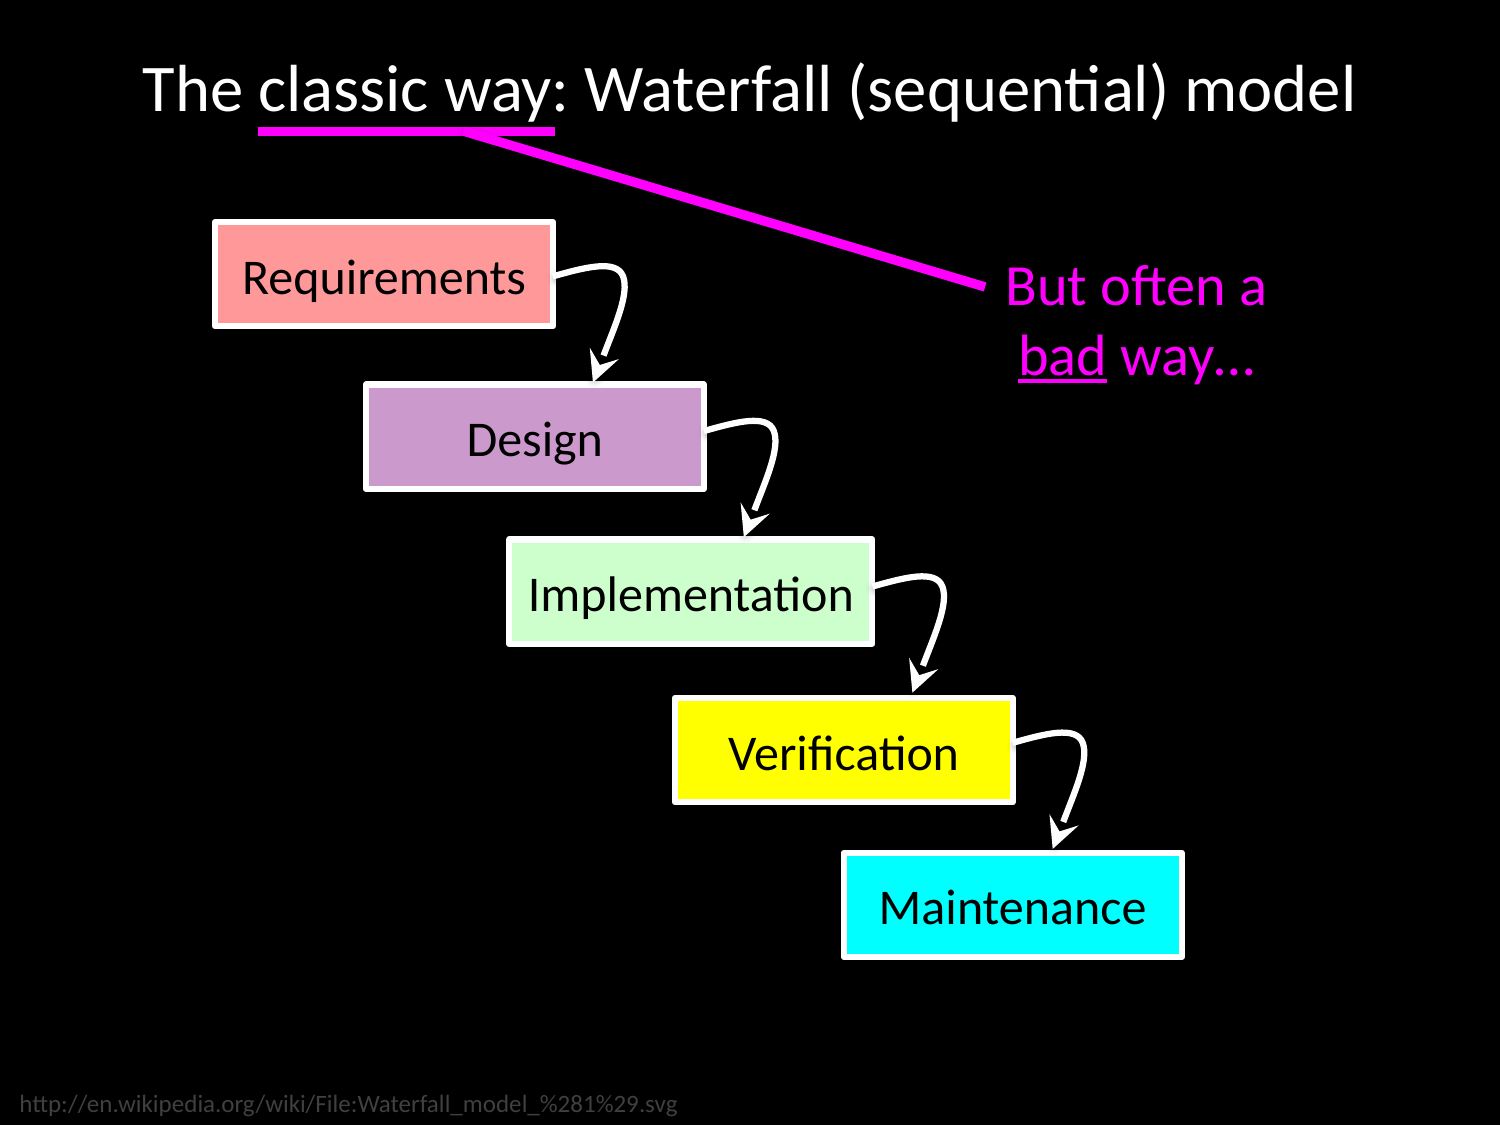

The classic way: Waterfall (sequential) model
But often a bad way…
Requirements

Design

Implementation

Verification

Maintenance
http://en.wikipedia.org/wiki/File:Waterfall_model_%281%29.svg